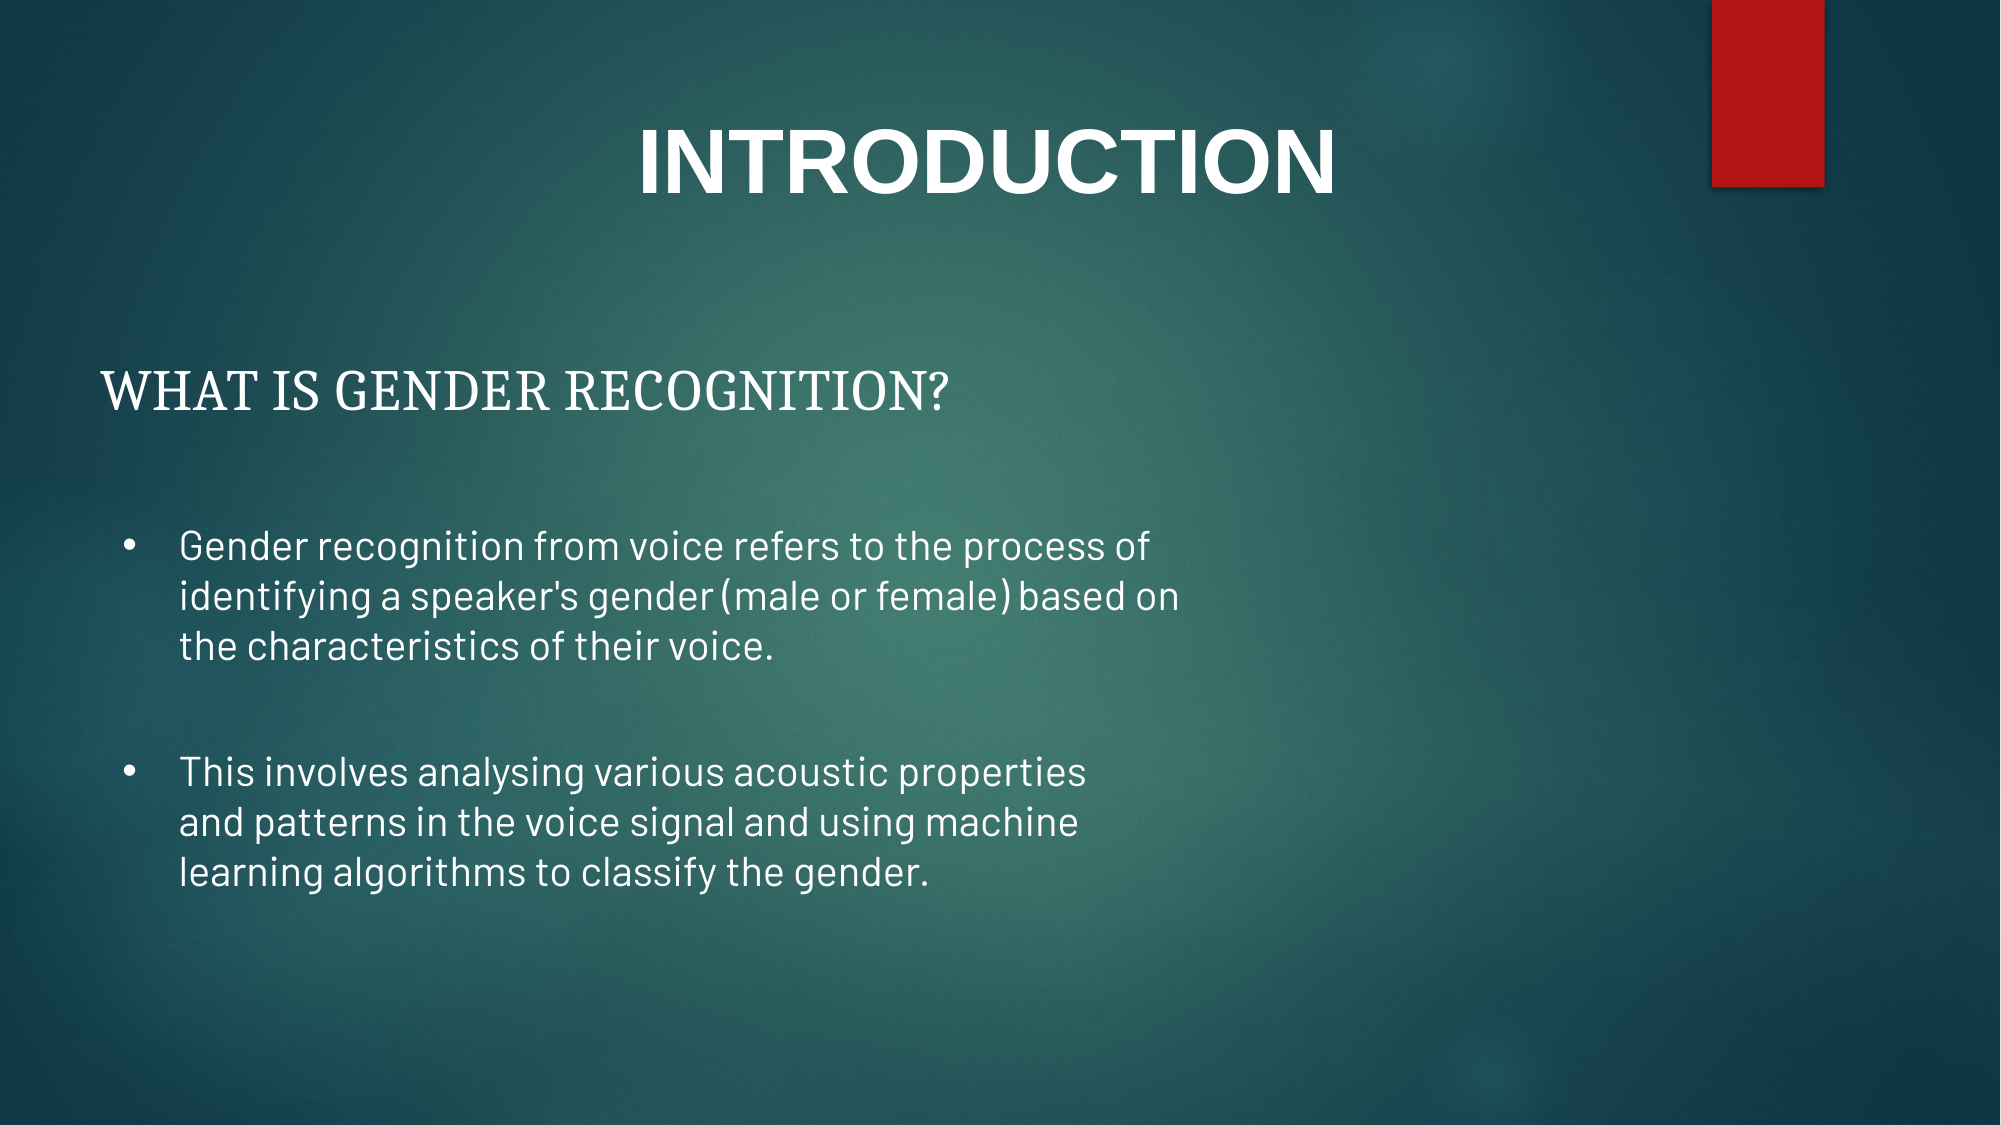

INTRODUCTION
WHAT IS GENDER RECOGNITION?
Gender recognition from voice refers to the process of identifying a speaker's gender (male or female) based on the characteristics of their voice.
This involves analysing various acoustic properties and patterns in the voice signal and using machine learning algorithms to classify the gender.